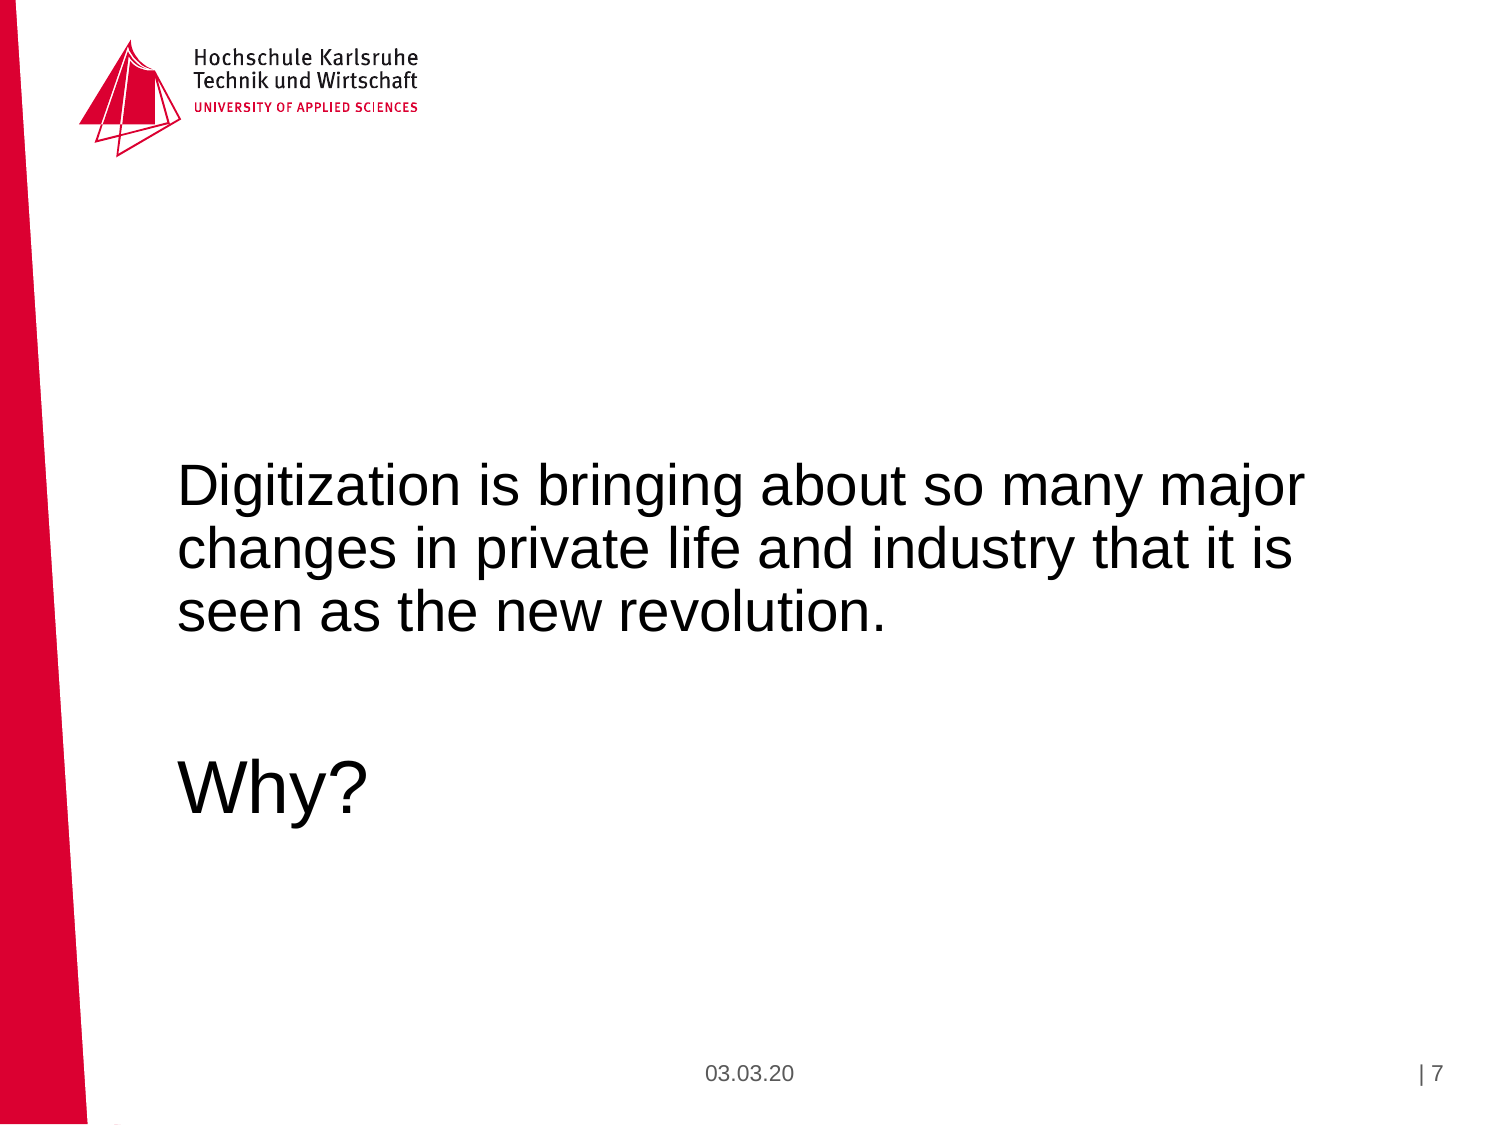

Digitization is bringing about so many major changes in private life and industry that it is seen as the new revolution.

Why?
03.03.20
| 7